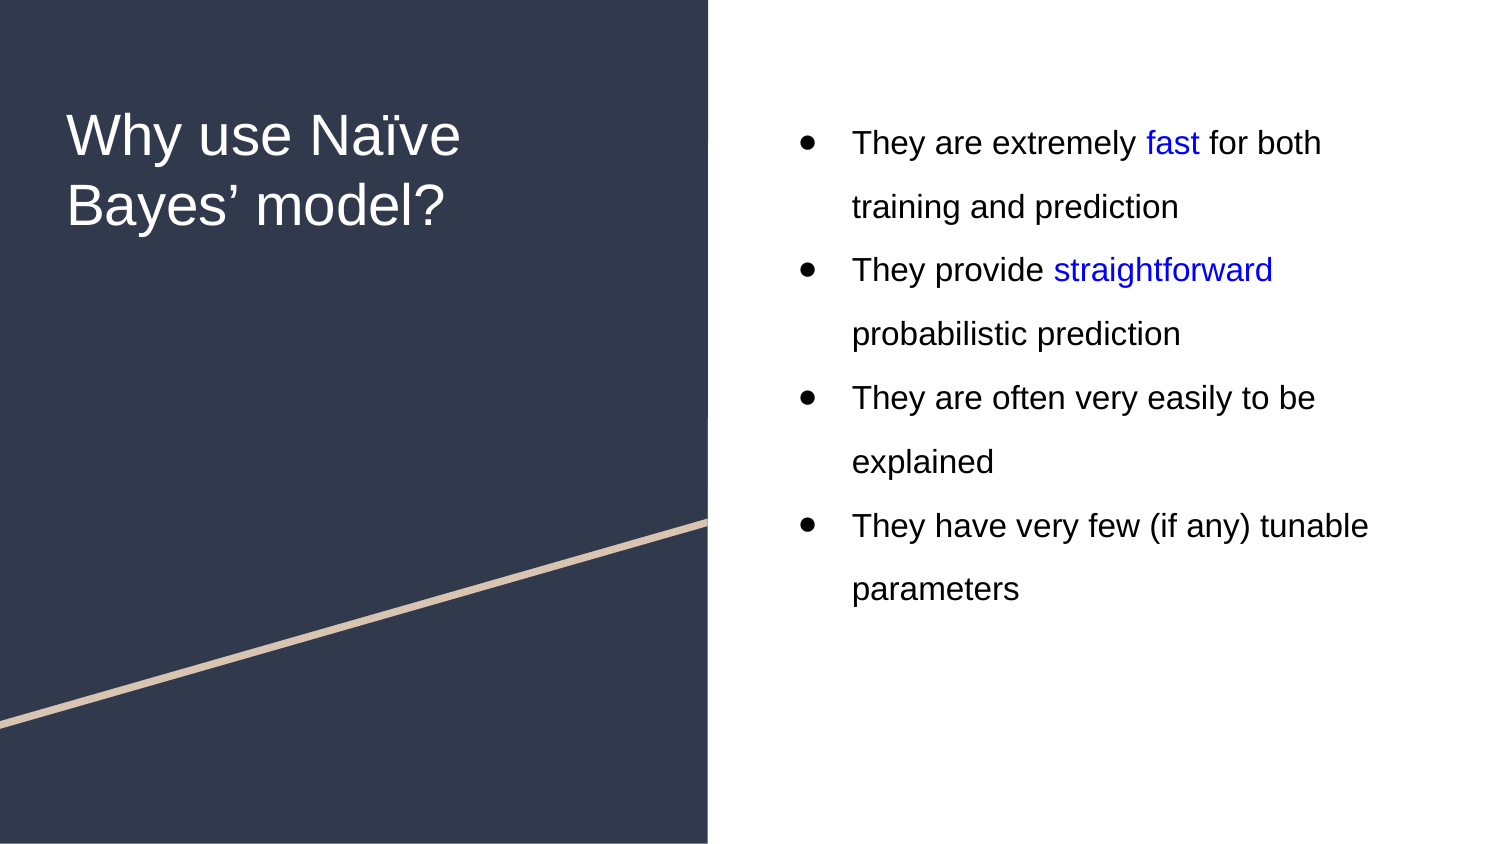

# Why use Naïve Bayes’ model?
They are extremely fast for both training and prediction
They provide straightforward probabilistic prediction
They are often very easily to be explained
They have very few (if any) tunable parameters